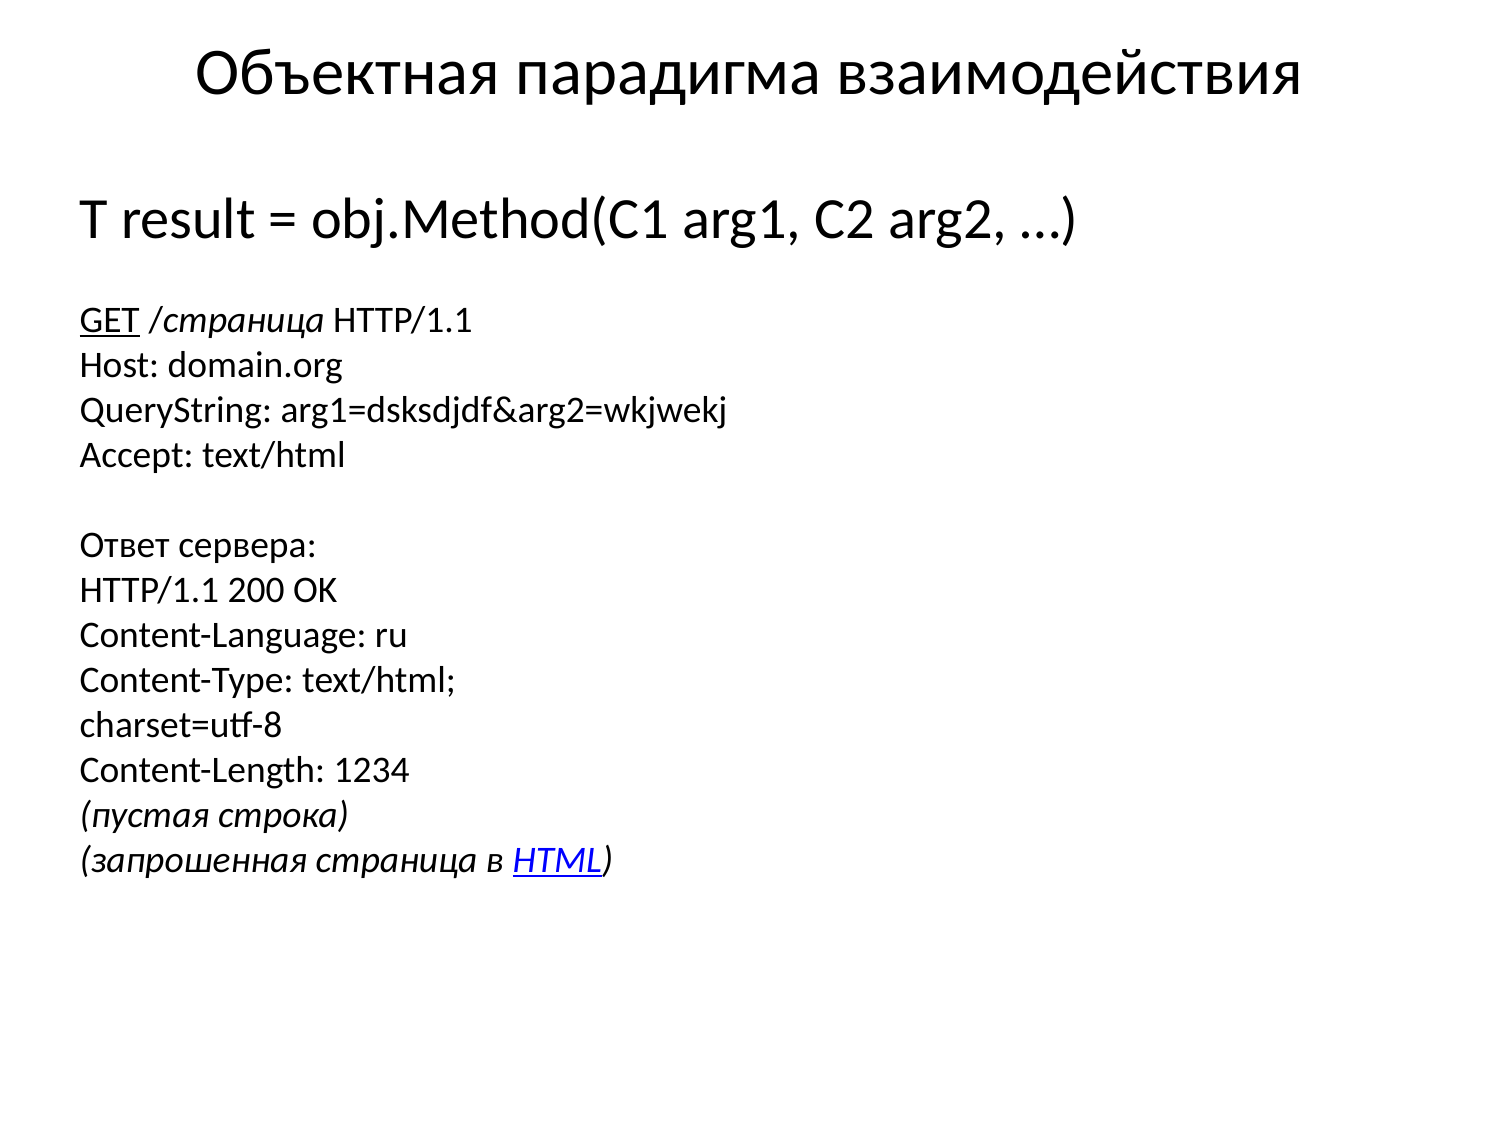

# Объектная парадигма взаимодействия
T result = obj.Method(C1 arg1, C2 arg2, …)

GET /страница HTTP/1.1
Host: domain.org
QueryString: arg1=dsksdjdf&arg2=wkjwekj
Accept: text/html

Ответ сервера:
HTTP/1.1 200 OK
Content-Language: ru
Content-Type: text/html;
charset=utf-8
Content-Length: 1234
(пустая строка)
(запрошенная страница в HTML)